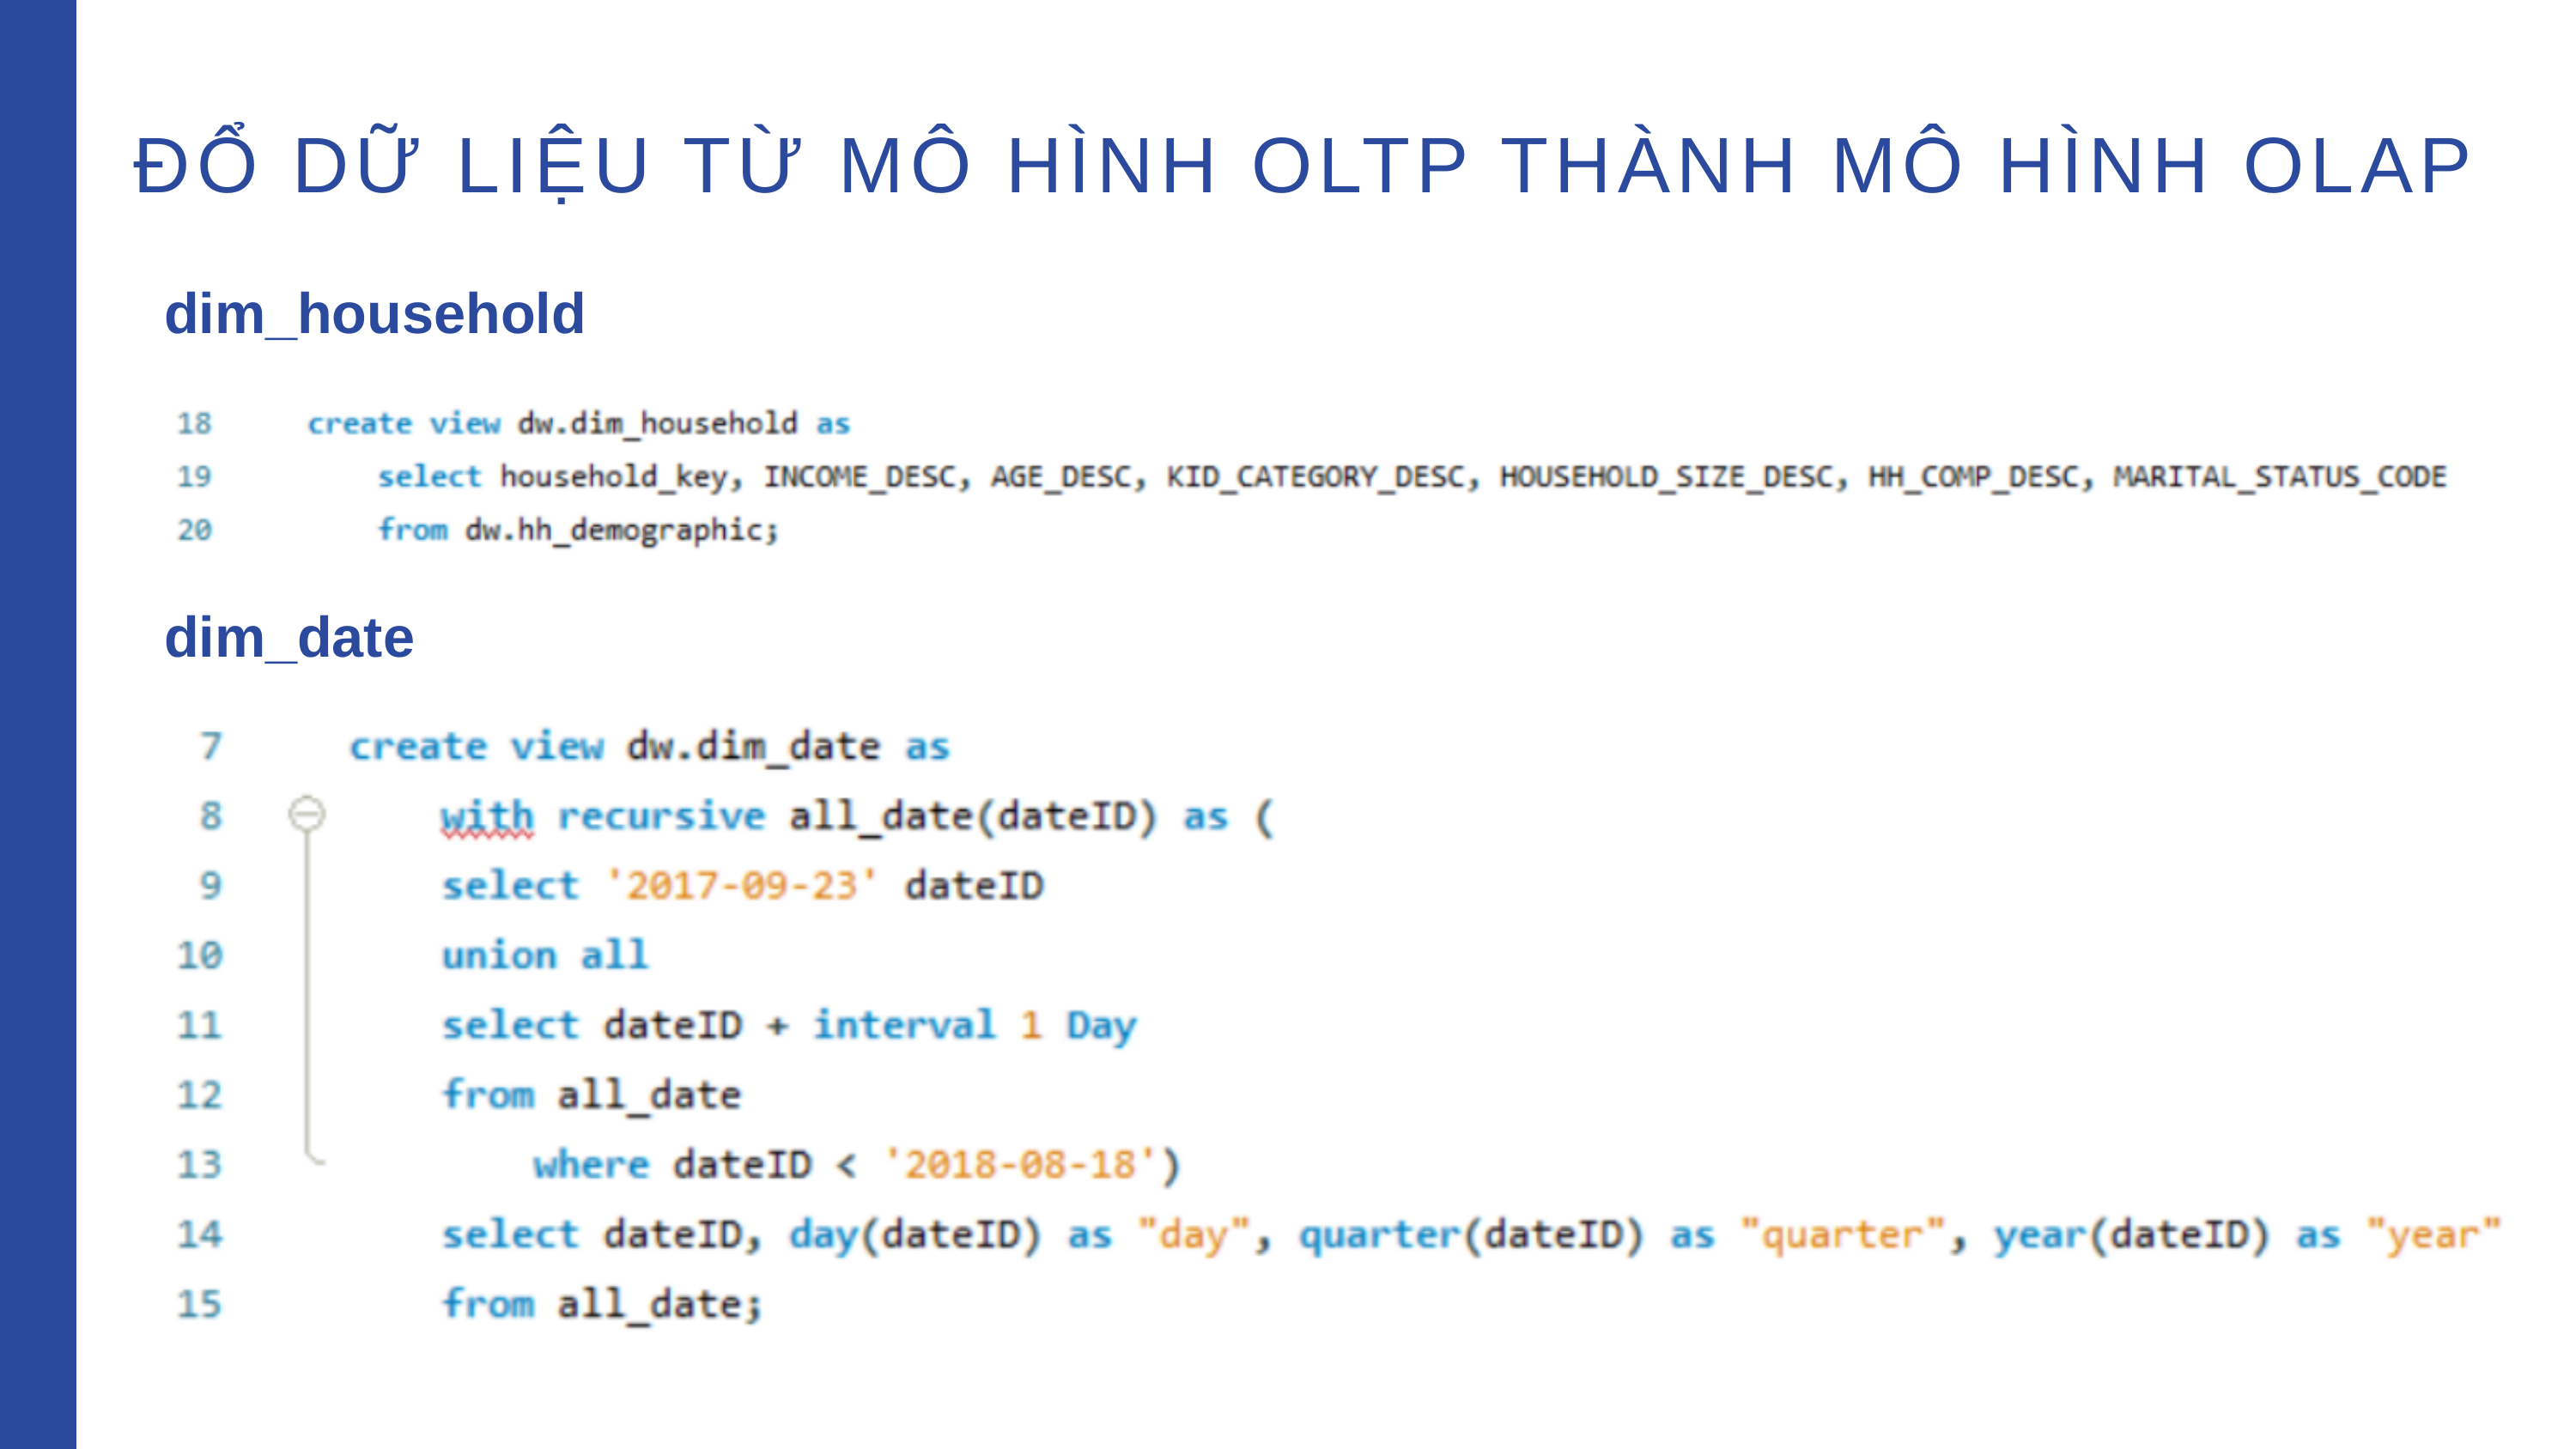

ĐỔ DỮ LIỆU TỪ MÔ HÌNH OLTP THÀNH MÔ HÌNH OLAP
dim_household
ERD OLTP

dim_date